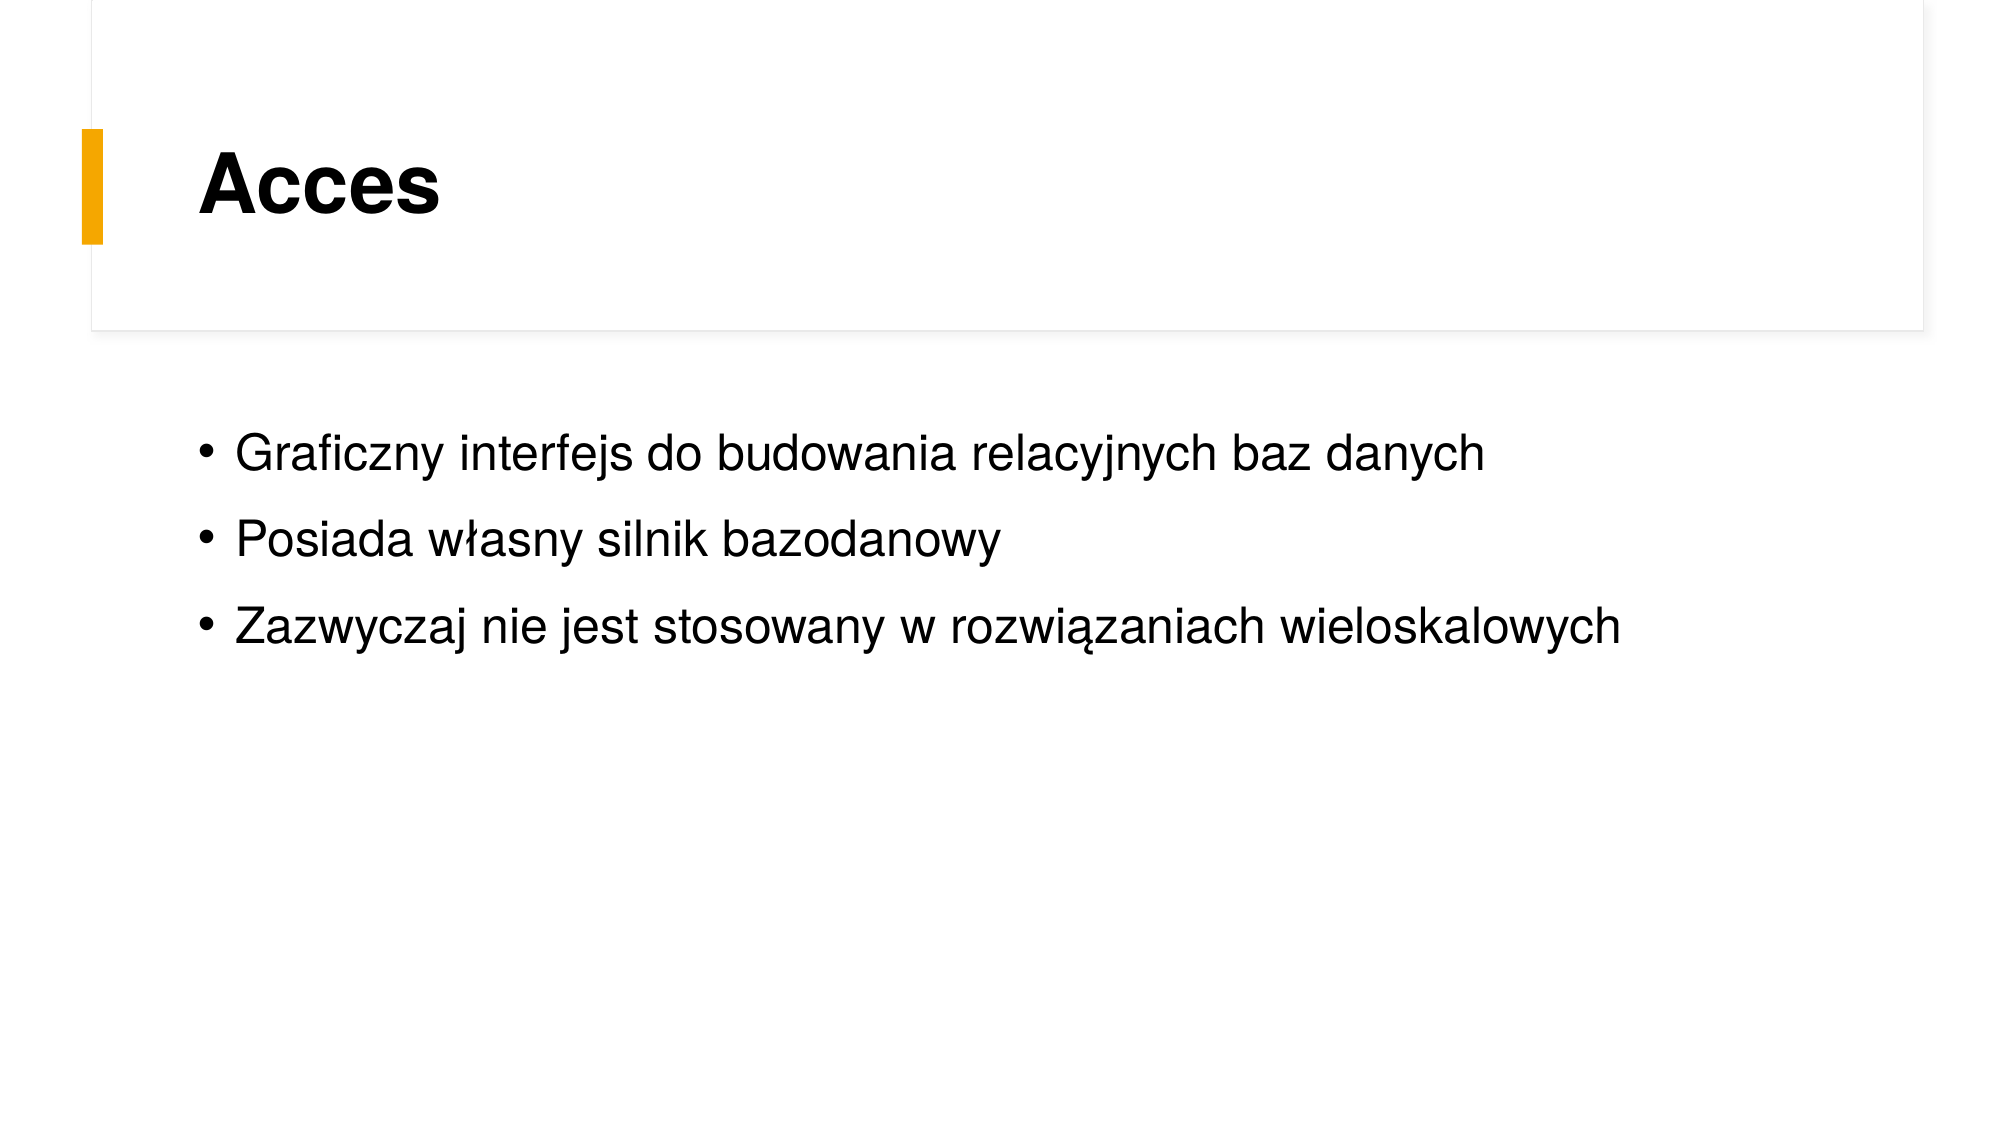

# Acces
Graficzny interfejs do budowania relacyjnych baz danych
Posiada własny silnik bazodanowy
Zazwyczaj nie jest stosowany w rozwiązaniach wieloskalowych